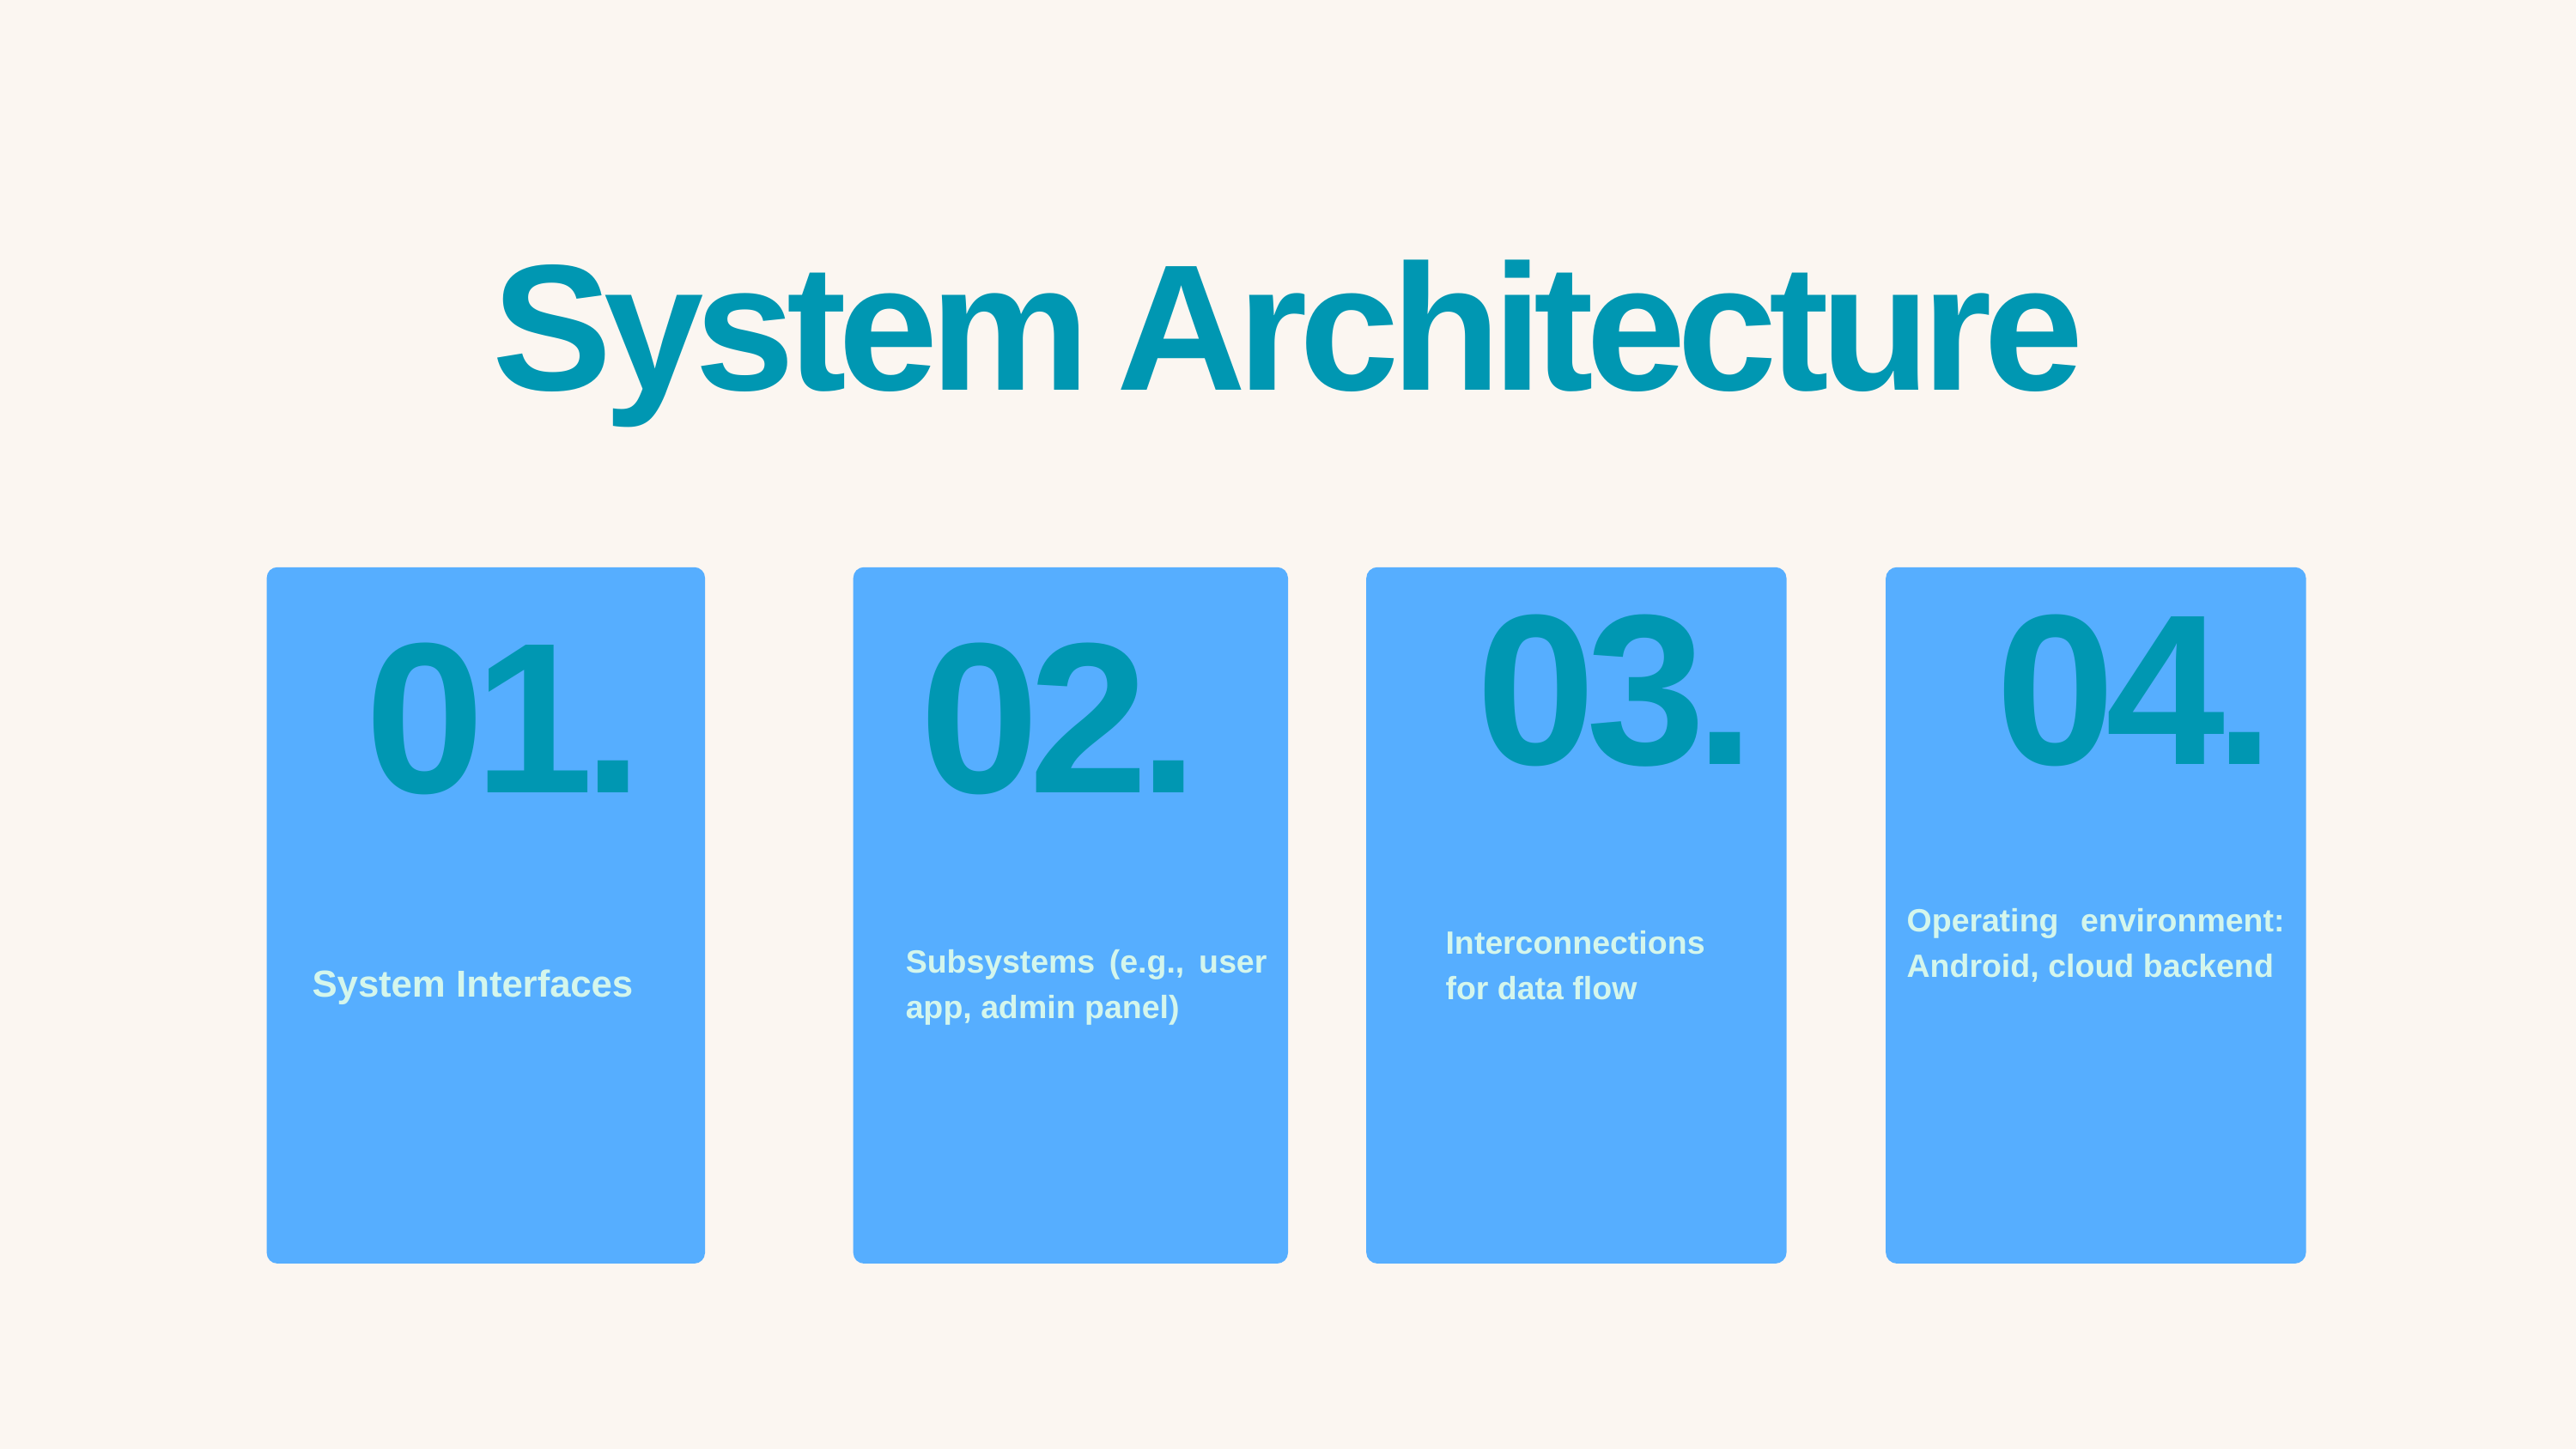

System Architecture

03.
04.
01.
02.
Operating environment: Android, cloud backend
Interconnections for data flow
Subsystems (e.g., user app, admin panel)
System Interfaces